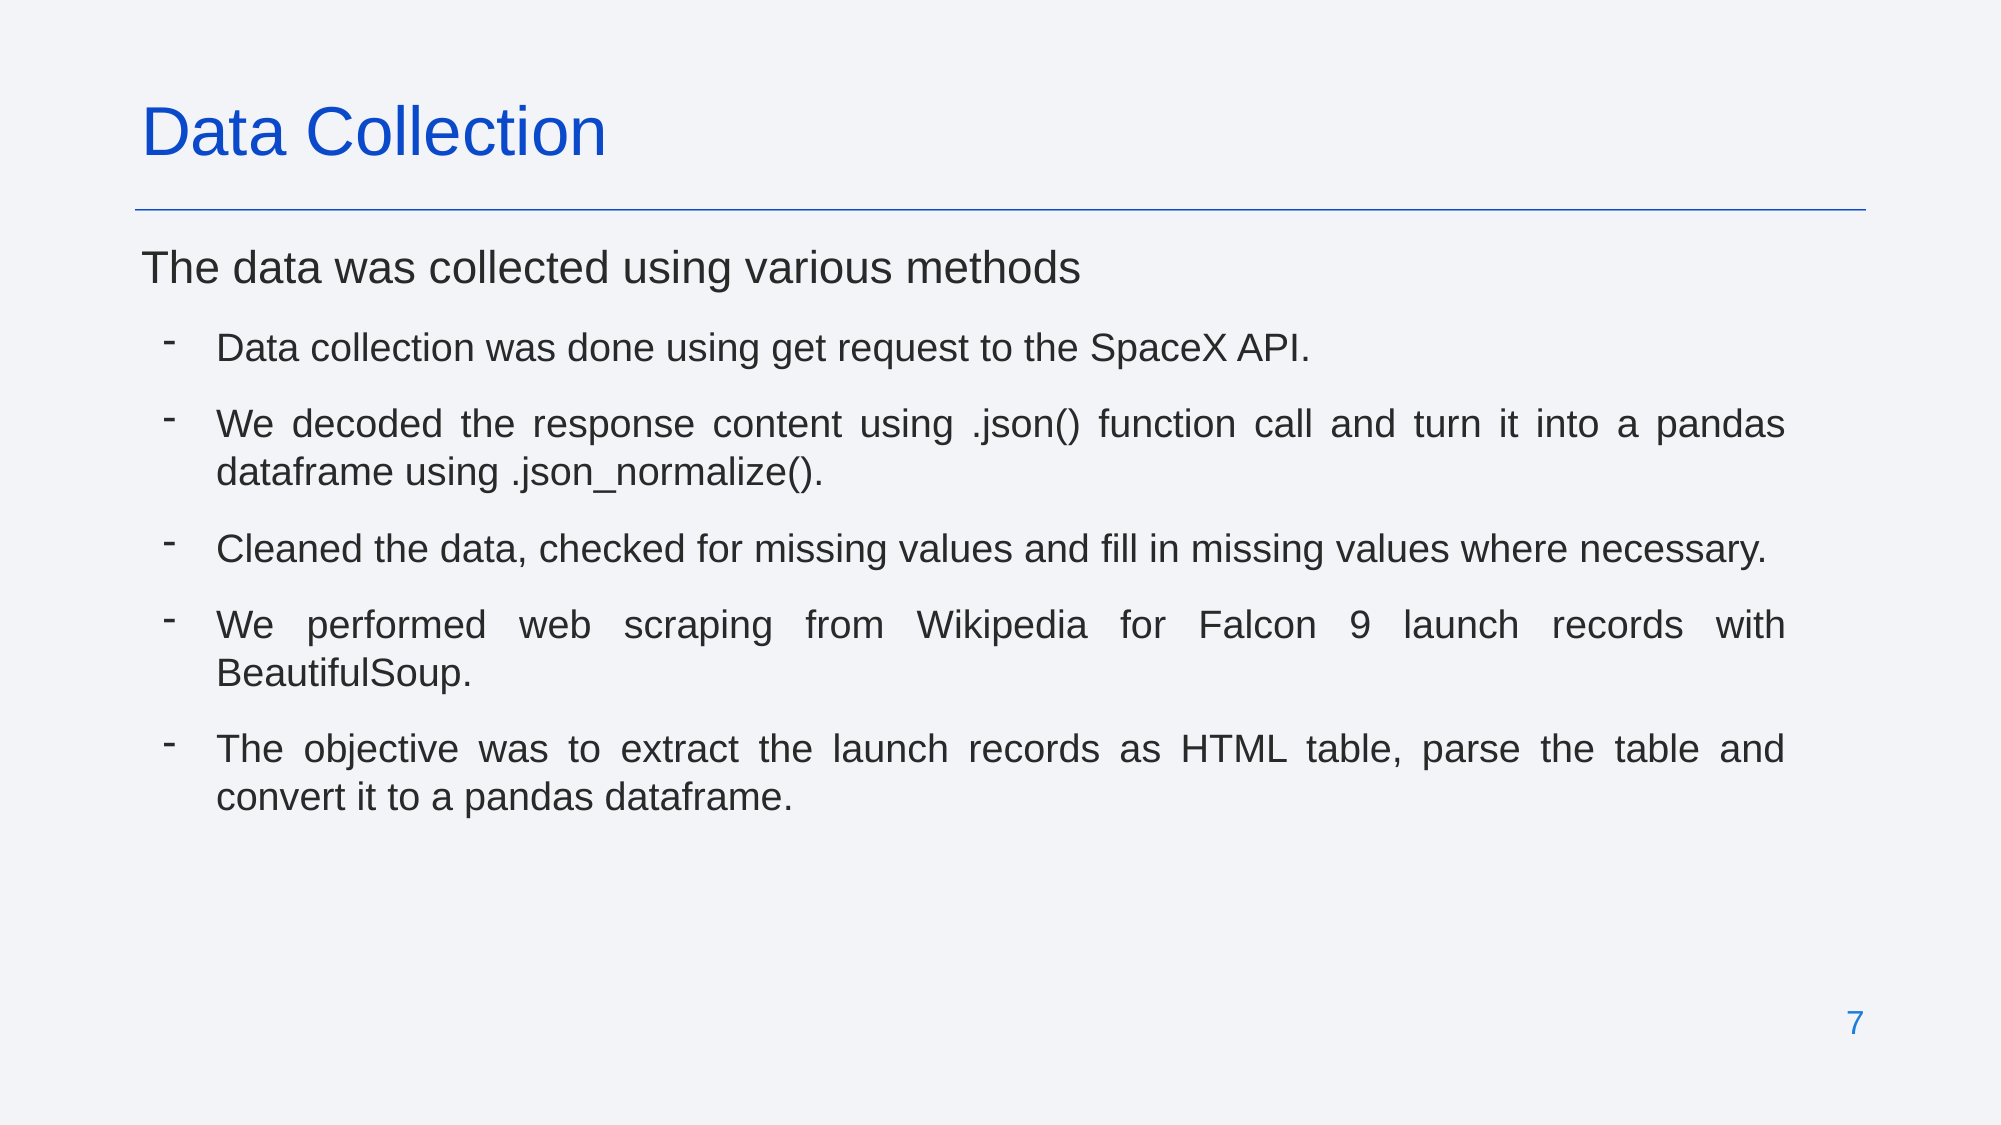

Data Collection
# The data was collected using various methods
Data collection was done using get request to the SpaceX API.
We decoded the response content using .json() function call and turn it into a pandas dataframe using .json_normalize().
Cleaned the data, checked for missing values and fill in missing values where necessary.
We performed web scraping from Wikipedia for Falcon 9 launch records with BeautifulSoup.
The objective was to extract the launch records as HTML table, parse the table and convert it to a pandas dataframe.

7